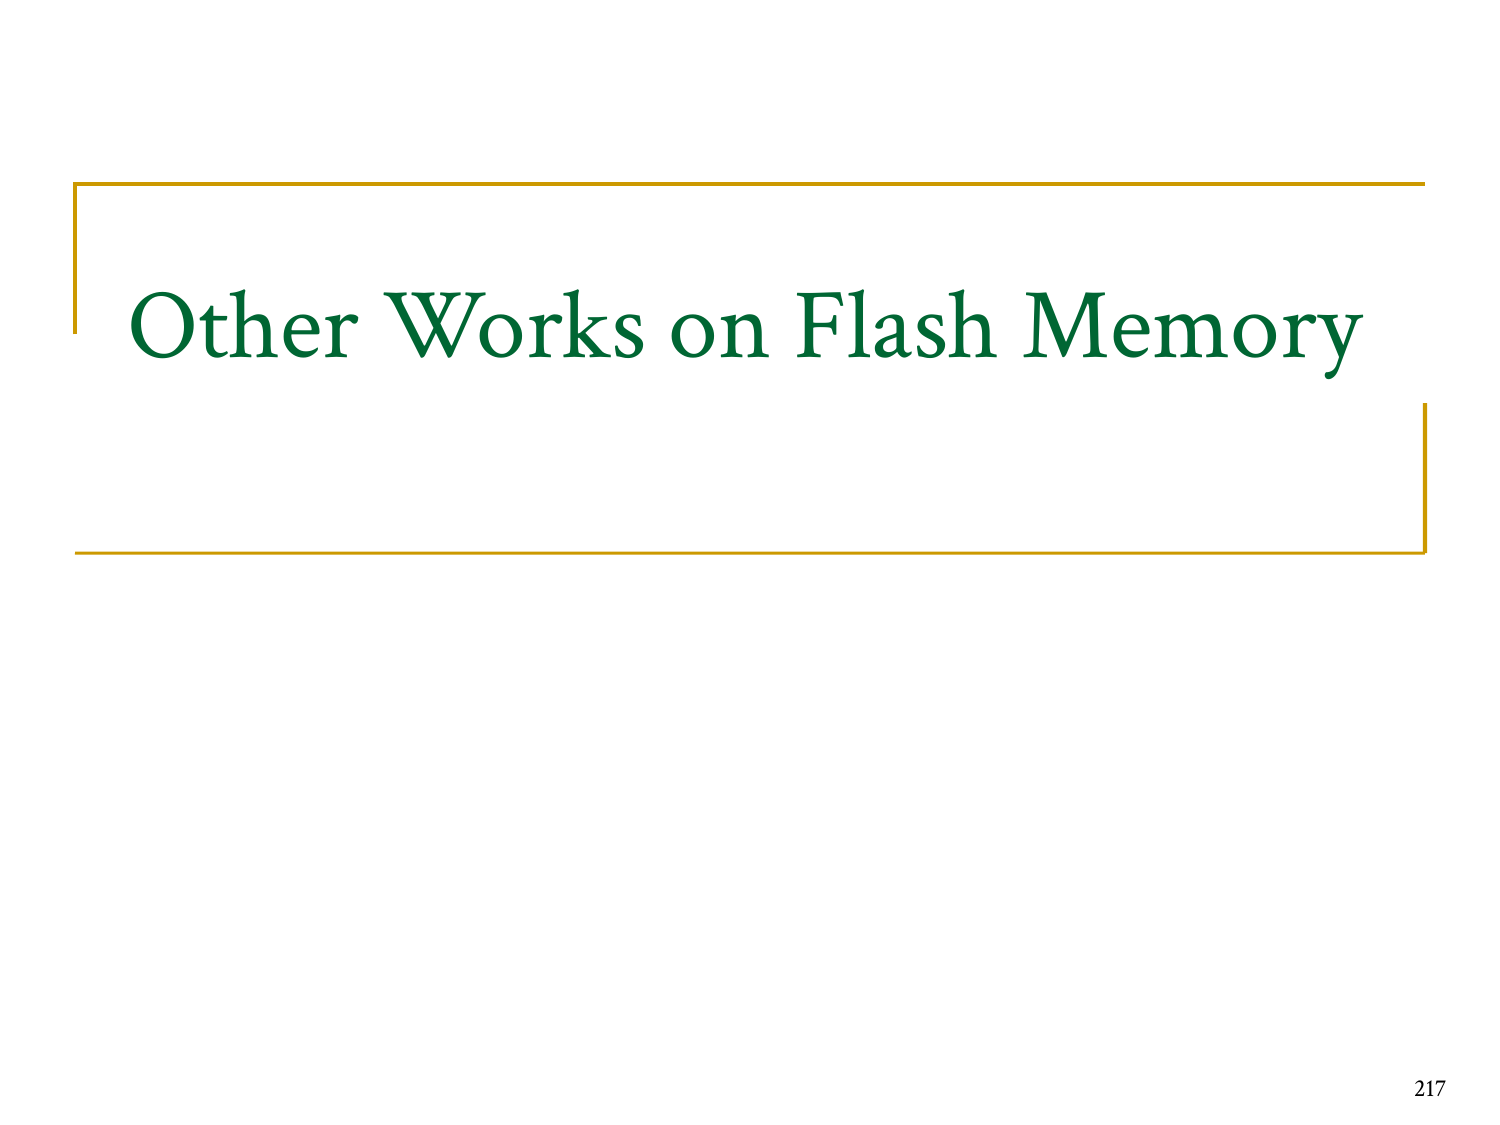

# Other Works on Flash Memory

217